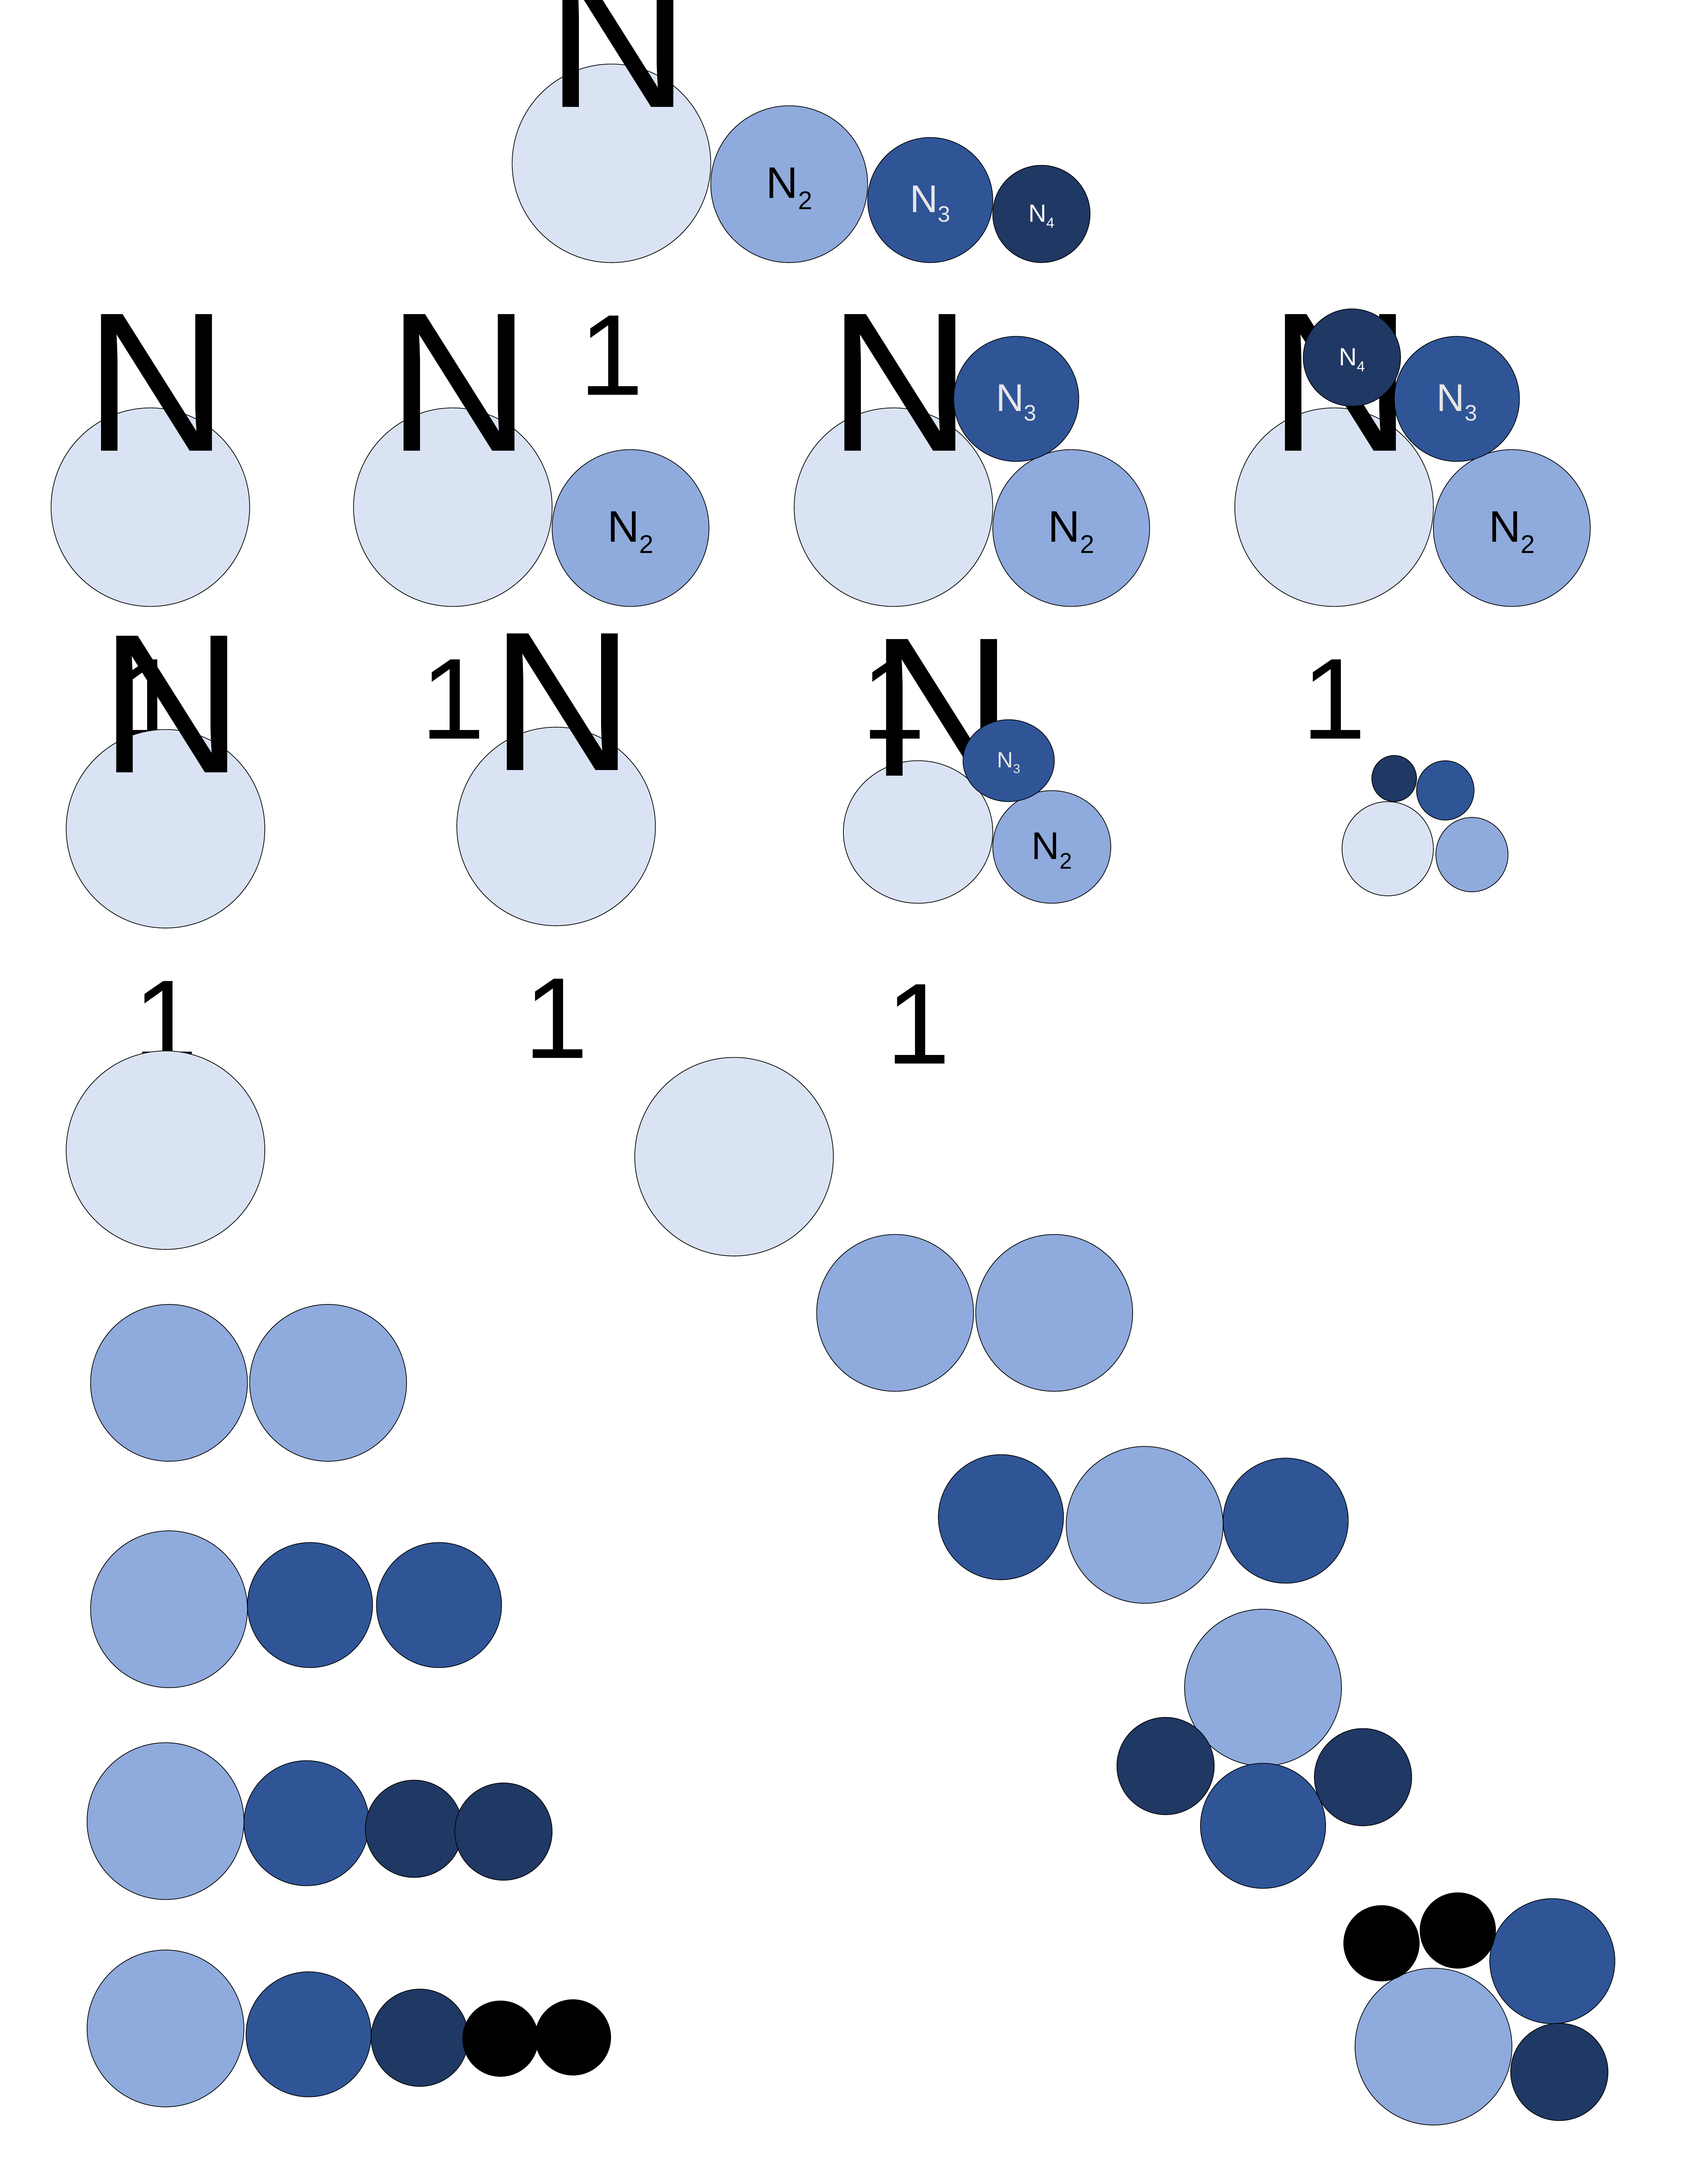

N1
N2
N3
N4
N4
N3
N3
N1
N1
N1
N1
N2
N2
N2
N3
N1
N1

N1

N2